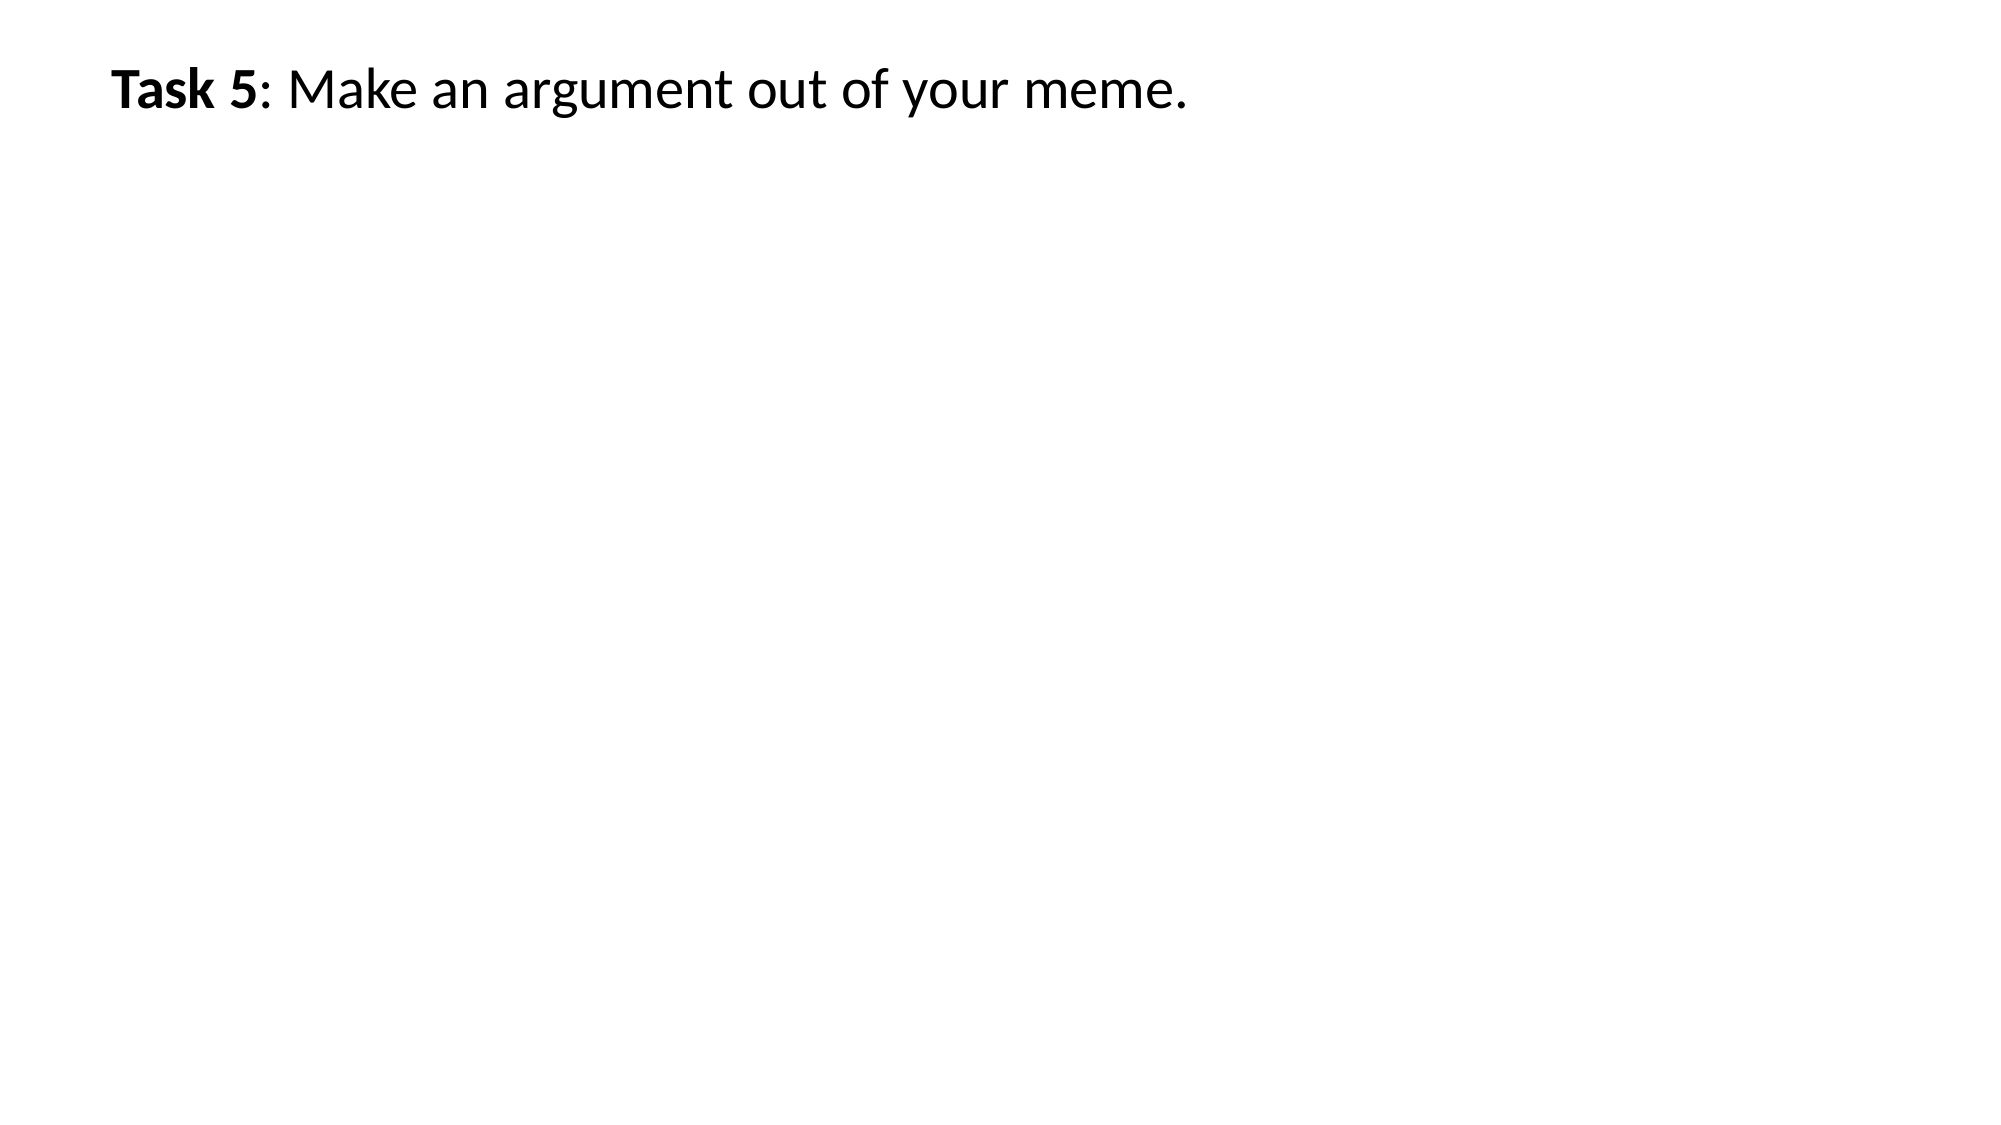

Task 5: Make an argument out of your meme.